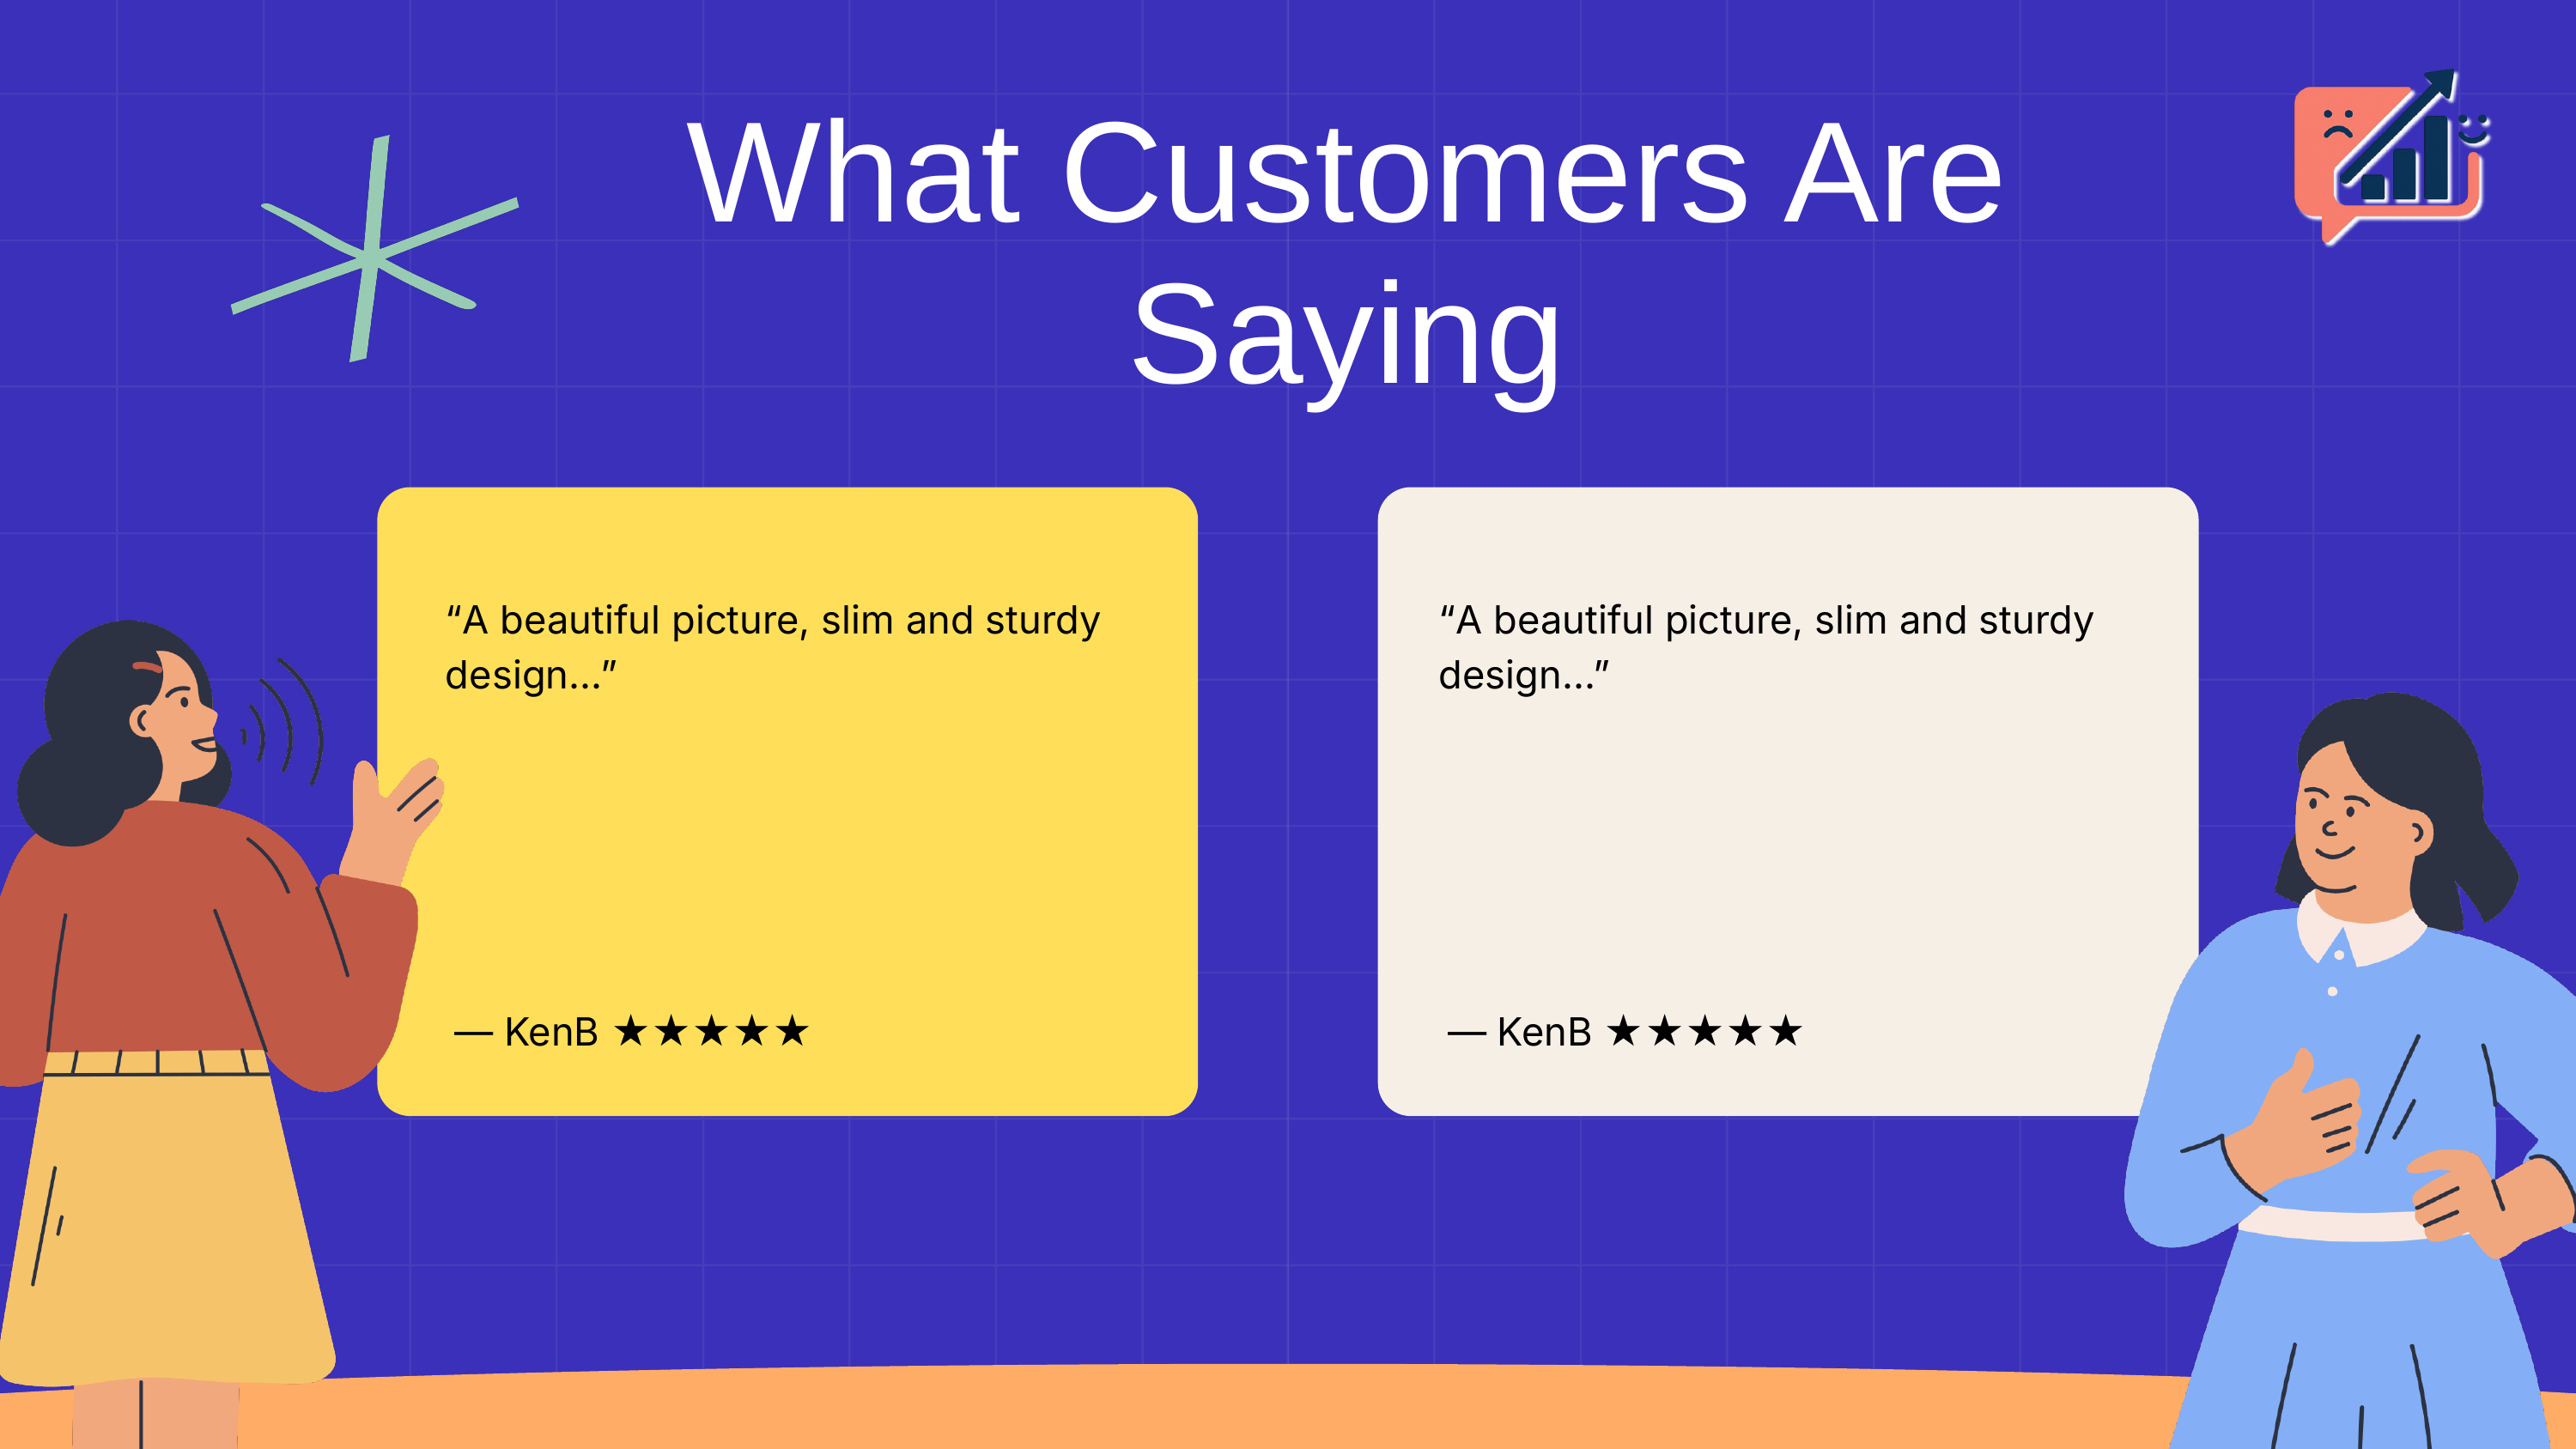

What Customers Are Saying

“A beautiful picture, slim and sturdy design...”
“A beautiful picture, slim and sturdy design...”

— KenB ★★★★★
— KenB ★★★★★